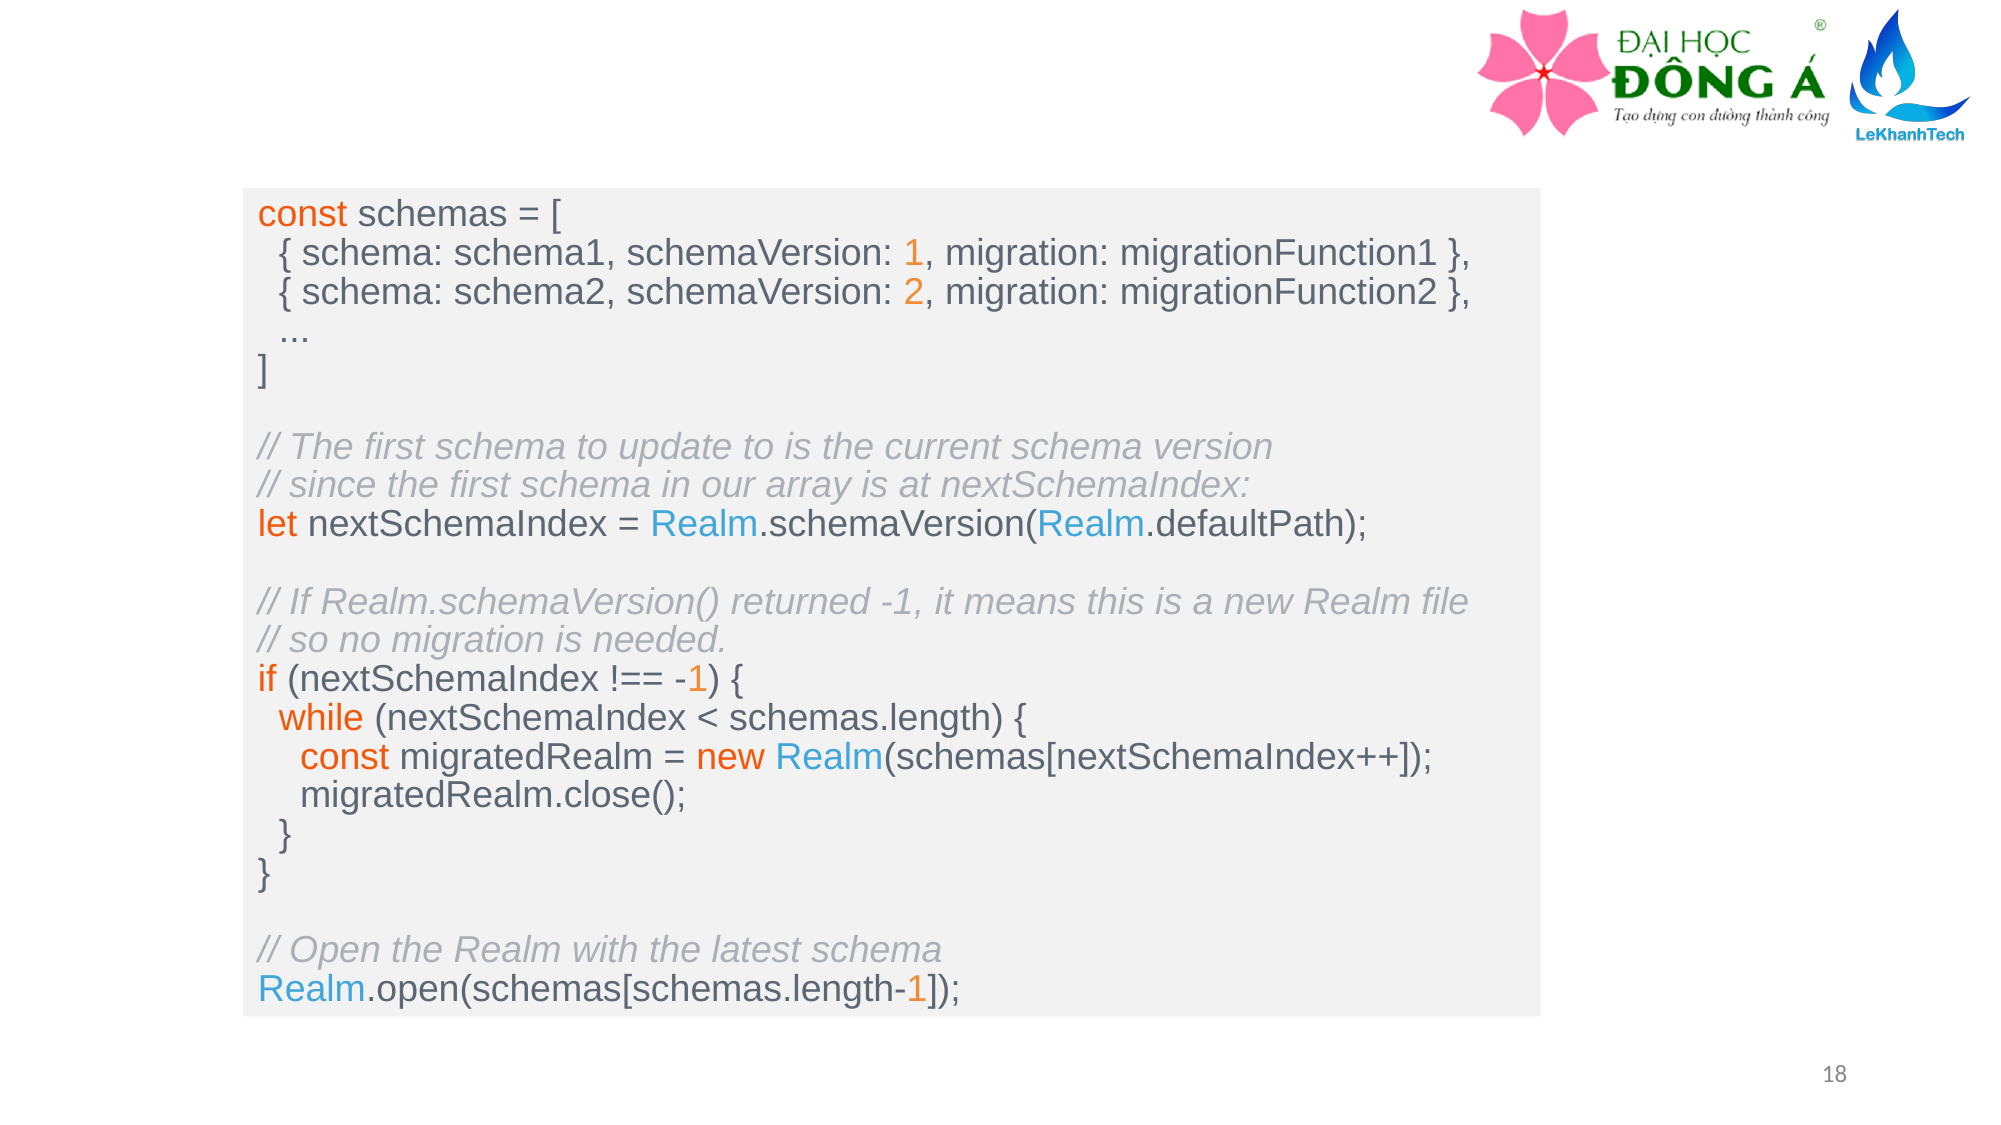

const schemas = [
  { schema: schema1, schemaVersion: 1, migration: migrationFunction1 },
  { schema: schema2, schemaVersion: 2, migration: migrationFunction2 },
  ...
]

// The first schema to update to is the current schema version
// since the first schema in our array is at nextSchemaIndex:
let nextSchemaIndex = Realm.schemaVersion(Realm.defaultPath);

// If Realm.schemaVersion() returned -1, it means this is a new Realm file
// so no migration is needed.
if (nextSchemaIndex !== -1) {
  while (nextSchemaIndex < schemas.length) {
    const migratedRealm = new Realm(schemas[nextSchemaIndex++]);
    migratedRealm.close();
  }
}

// Open the Realm with the latest schema
Realm.open(schemas[schemas.length-1]);
18